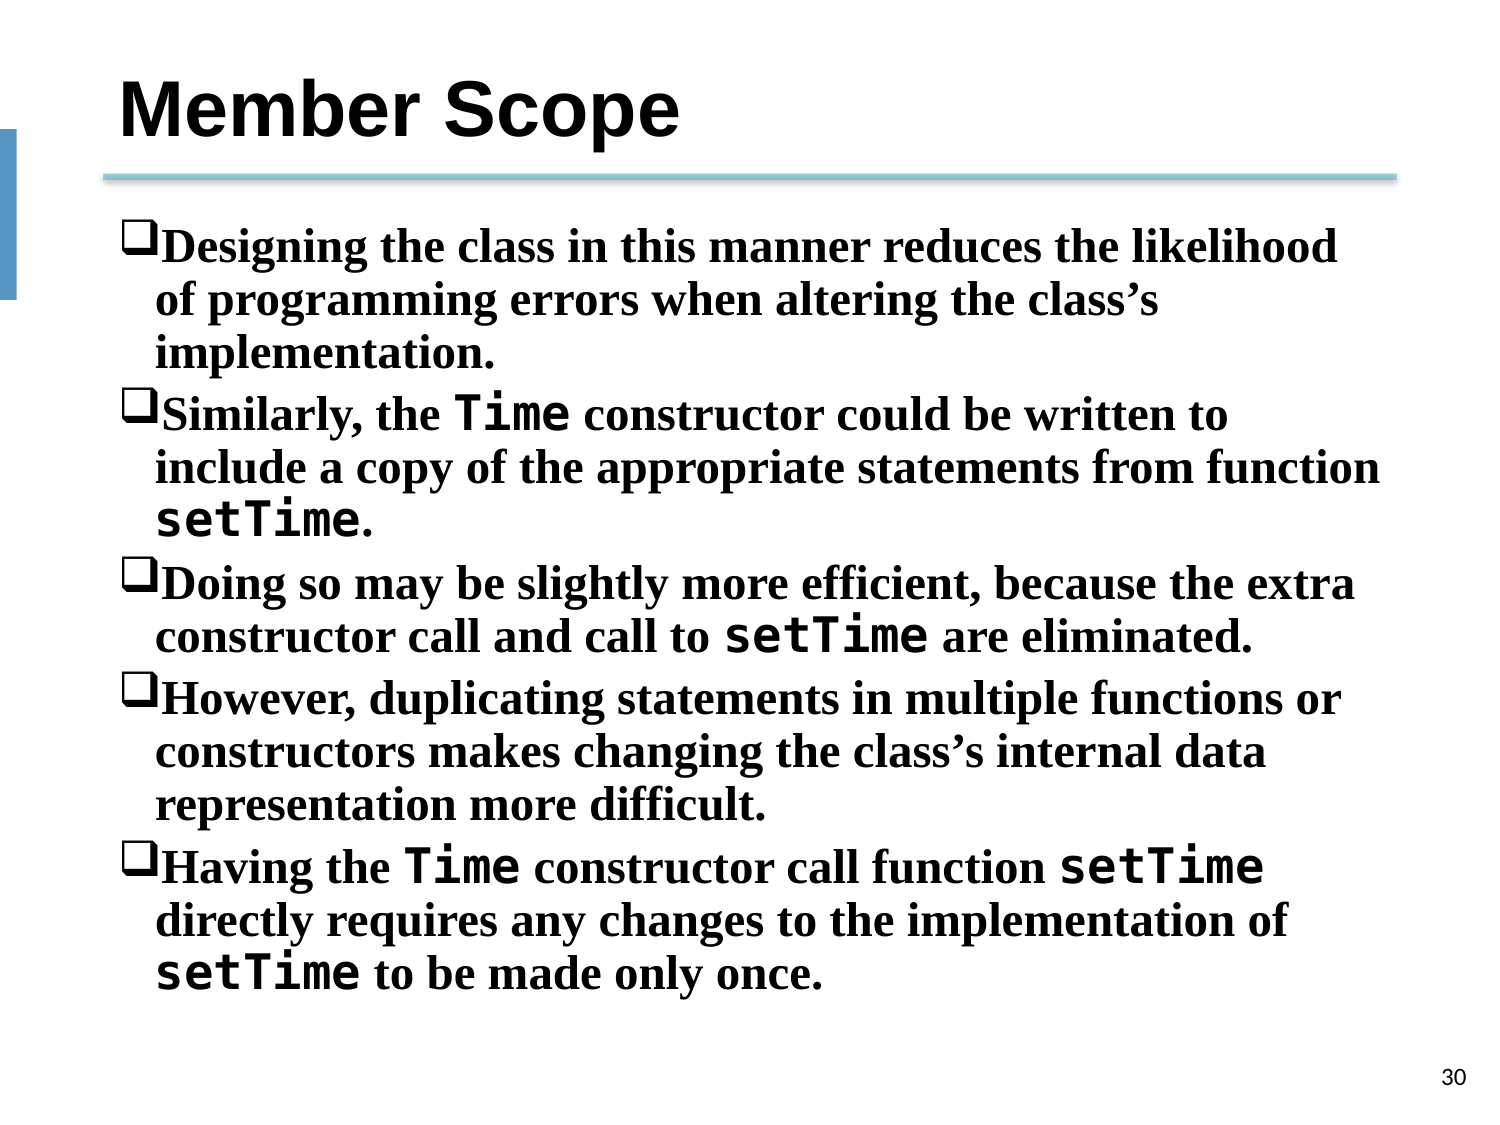

# Member Scope
Designing the class in this manner reduces the likelihood of programming errors when altering the class’s implementation.
Similarly, the Time constructor could be written to include a copy of the appropriate statements from function setTime.
Doing so may be slightly more efficient, because the extra constructor call and call to setTime are eliminated.
However, duplicating statements in multiple functions or constructors makes changing the class’s internal data representation more difficult.
Having the Time constructor call function setTime directly requires any changes to the implementation of setTime to be made only once.
30